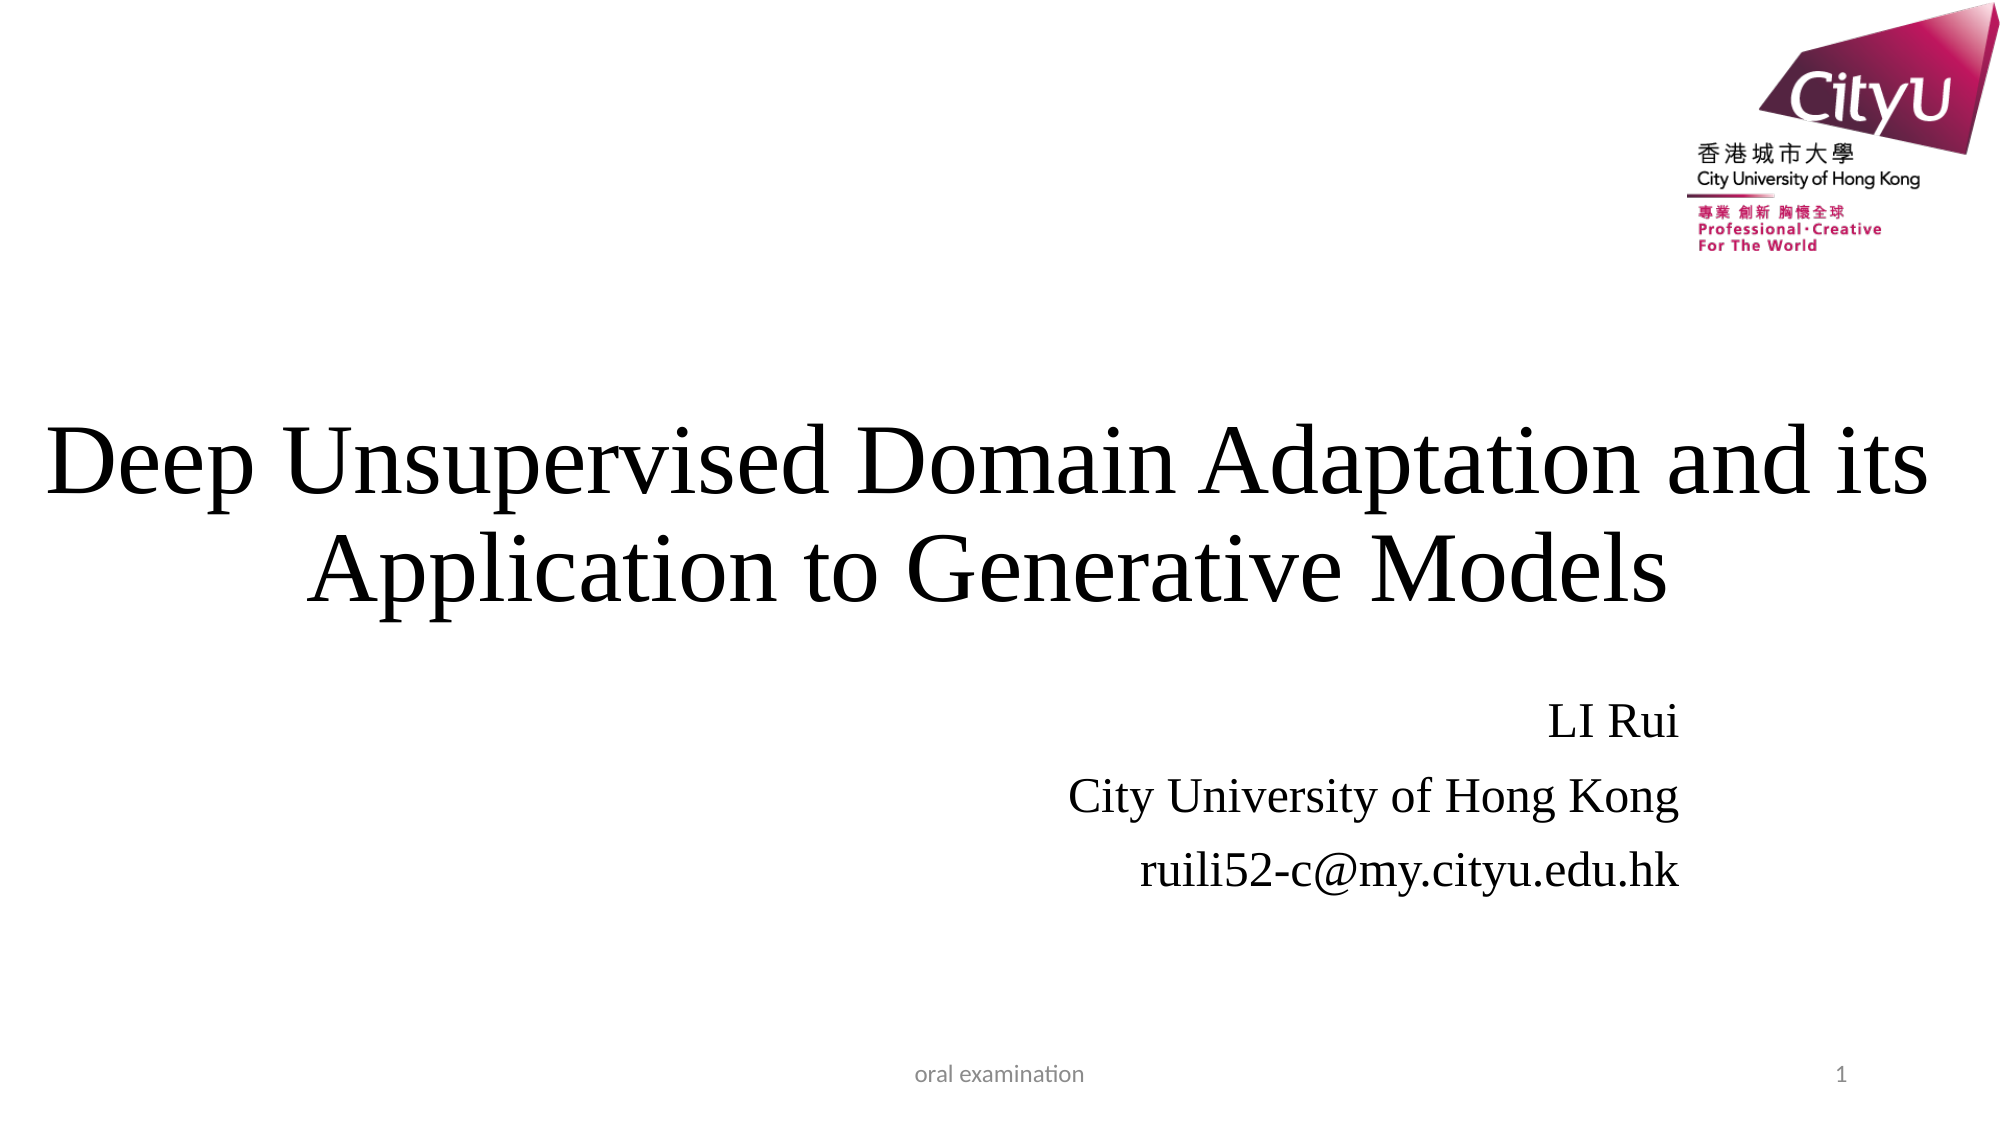

# Deep Unsupervised Domain Adaptation and its Application to Generative Models
LI Rui
City University of Hong Kong
ruili52-c@my.cityu.edu.hk
oral examination
1